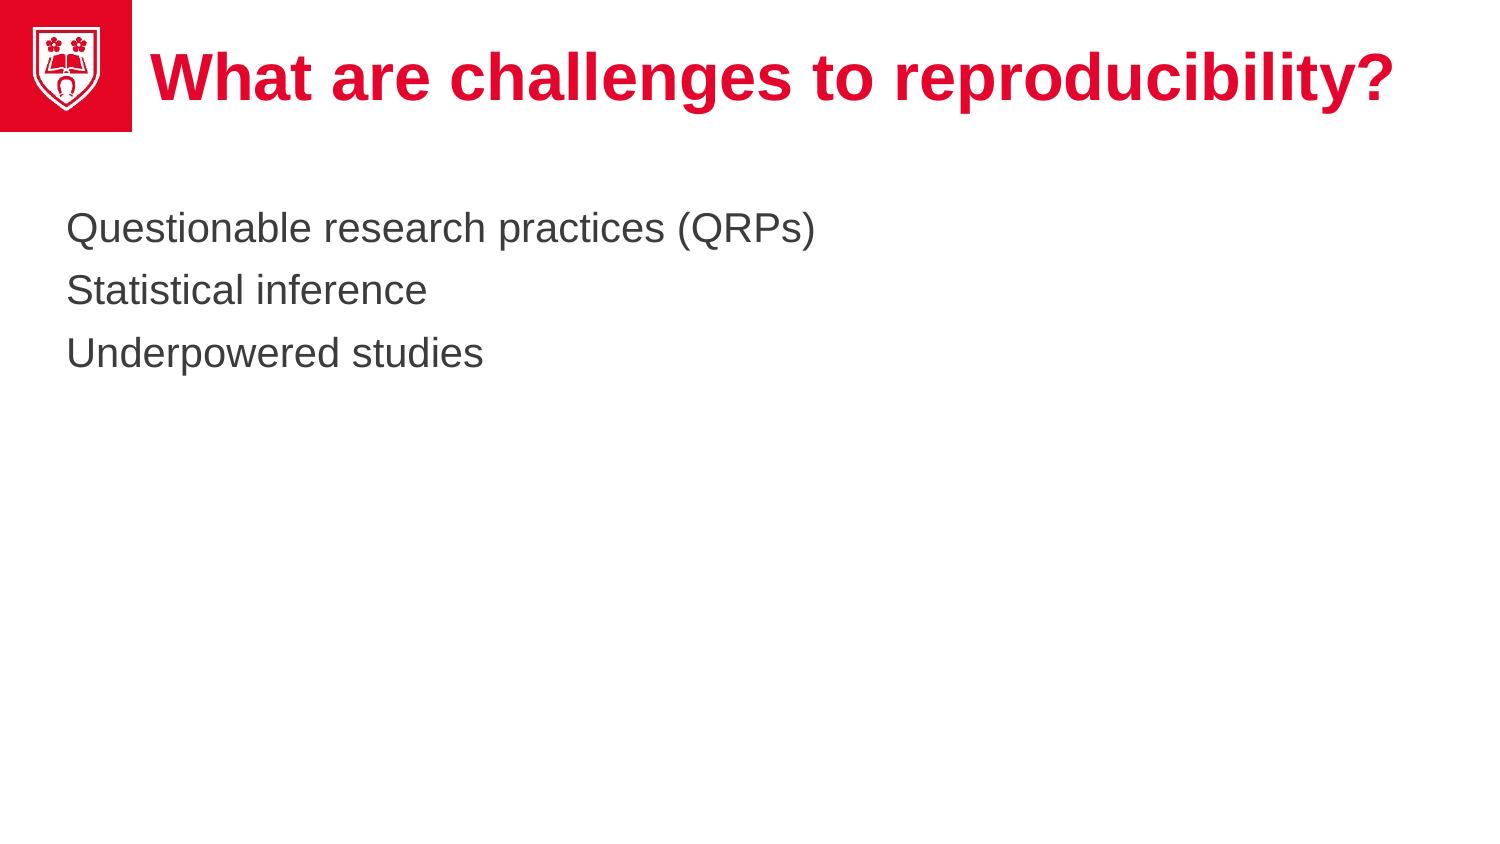

# What are challenges to reproducibility?
Questionable research practices (QRPs)
Statistical inference
Underpowered studies